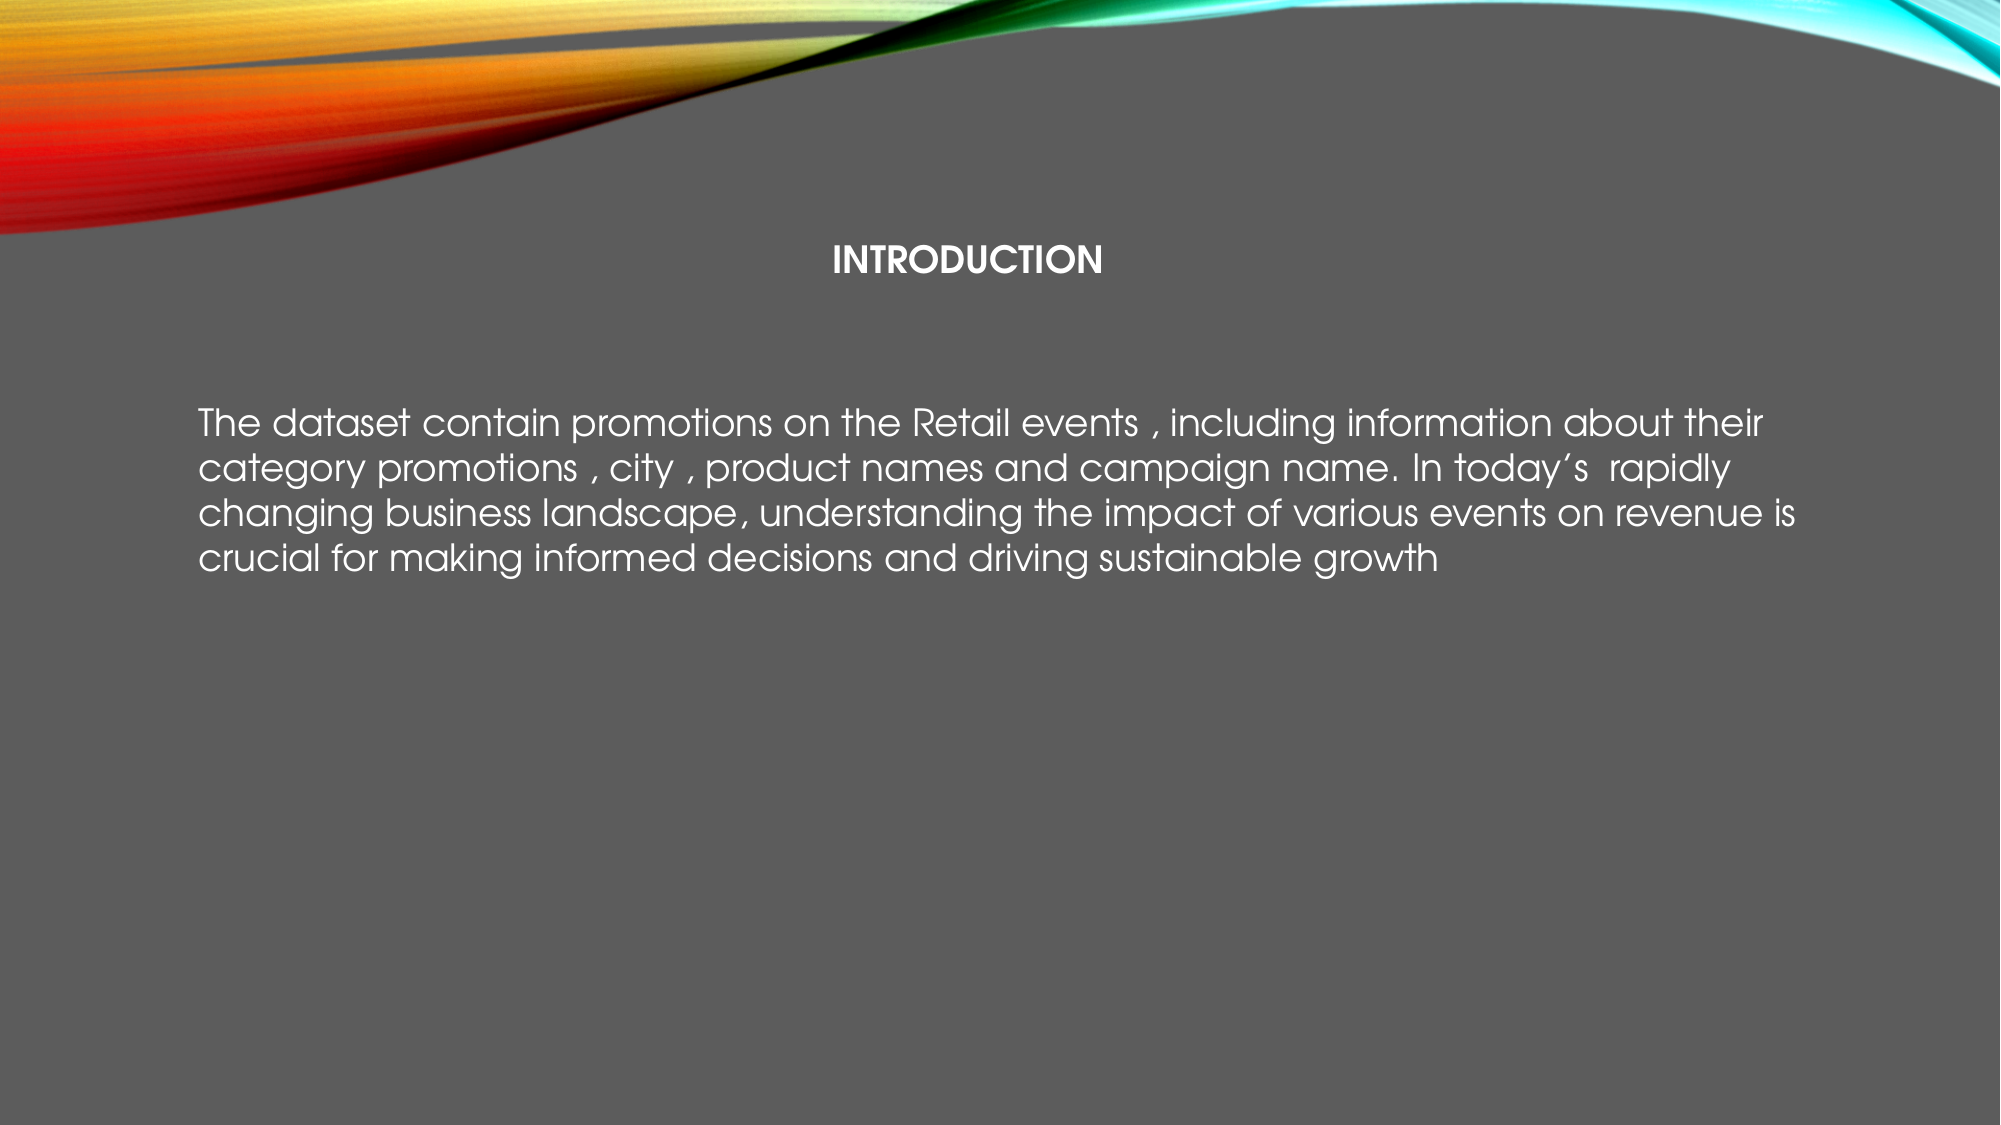

INTRODUCTION
The dataset contain promotions on the Retail events , including information about their category promotions , city , product names and campaign name. In today’s  rapidly changing business landscape, understanding the impact of various events on revenue is crucial for making informed decisions and driving sustainable growth